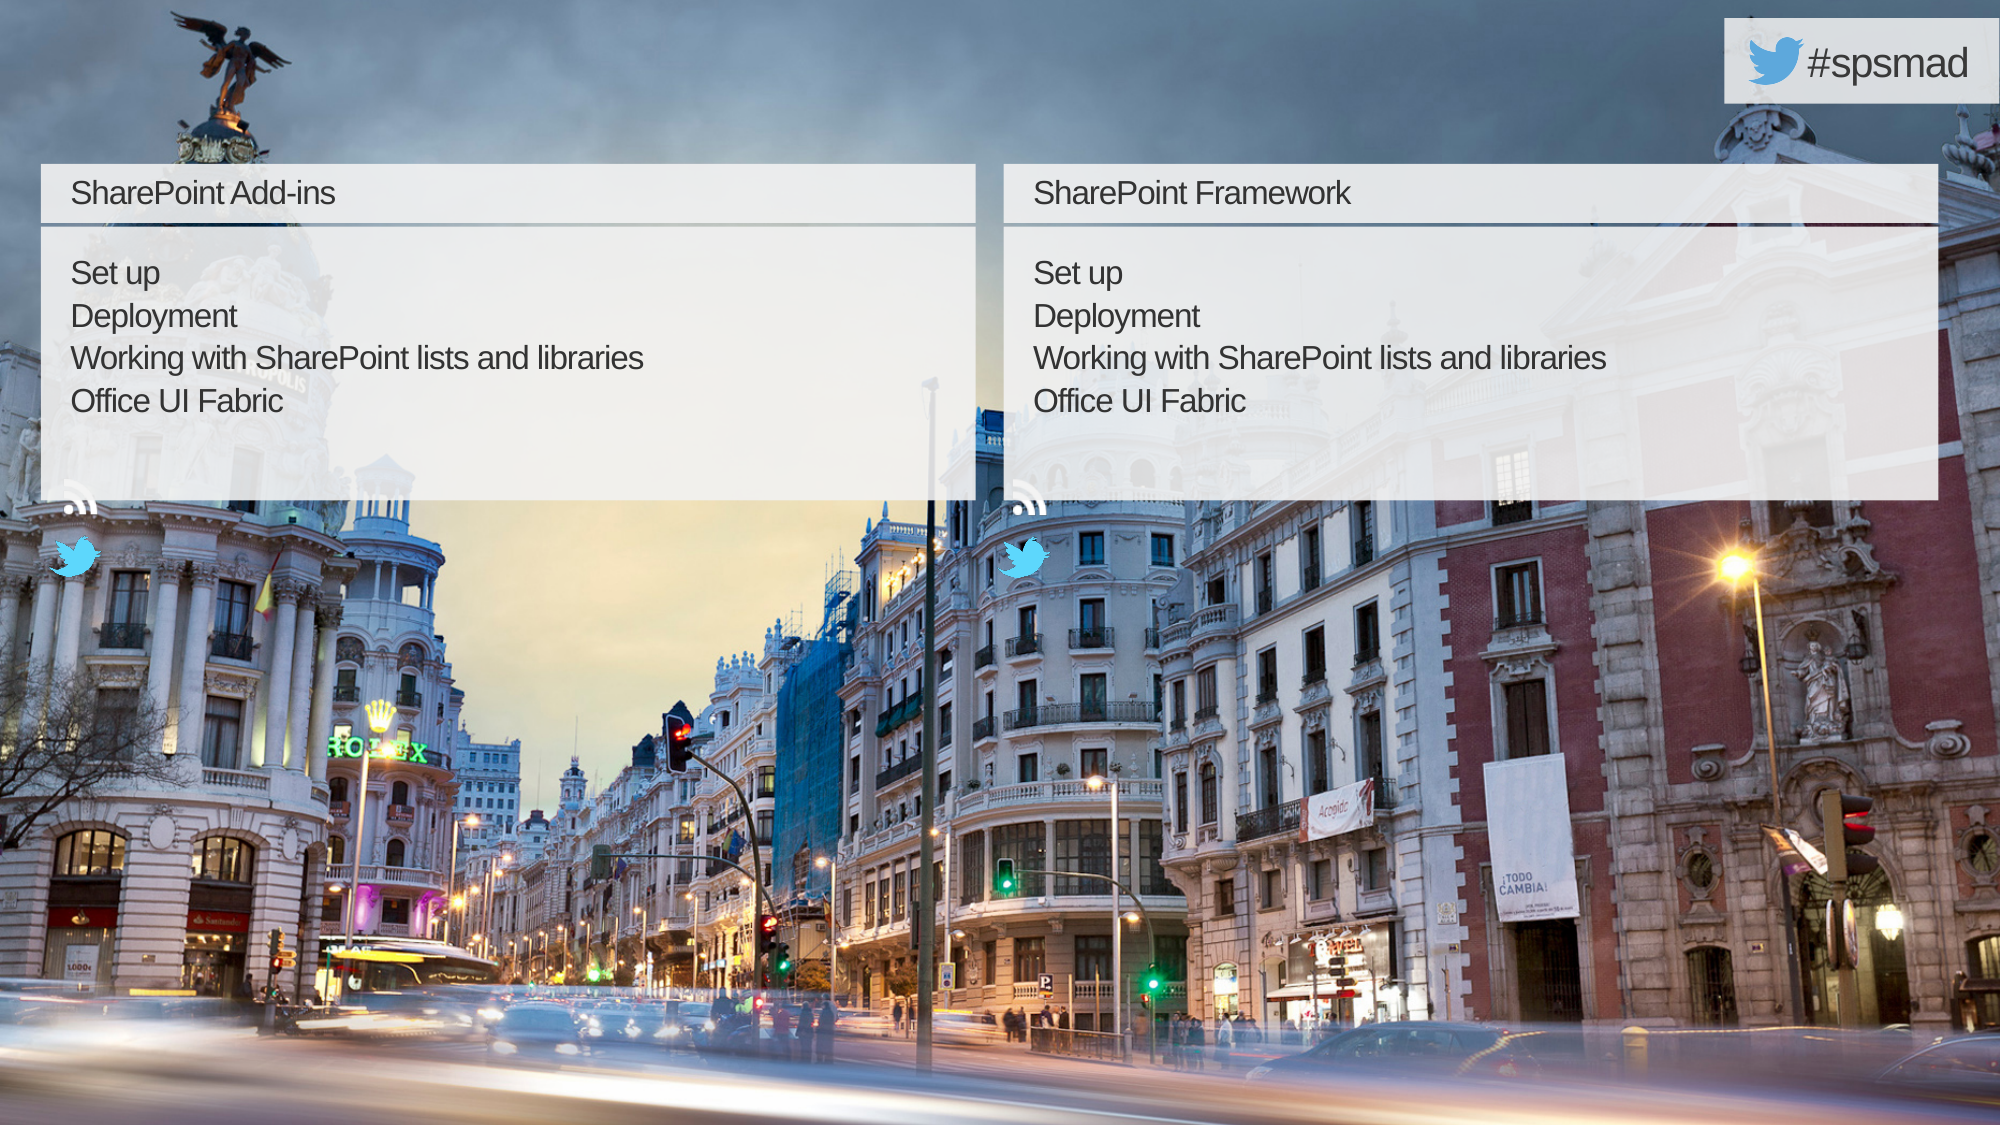

SharePoint Add-ins
SharePoint Framework
Set up
Deployment
Working with SharePoint lists and libraries
Office UI Fabric

Set up
Deployment
Working with SharePoint lists and libraries
Office UI Fabric